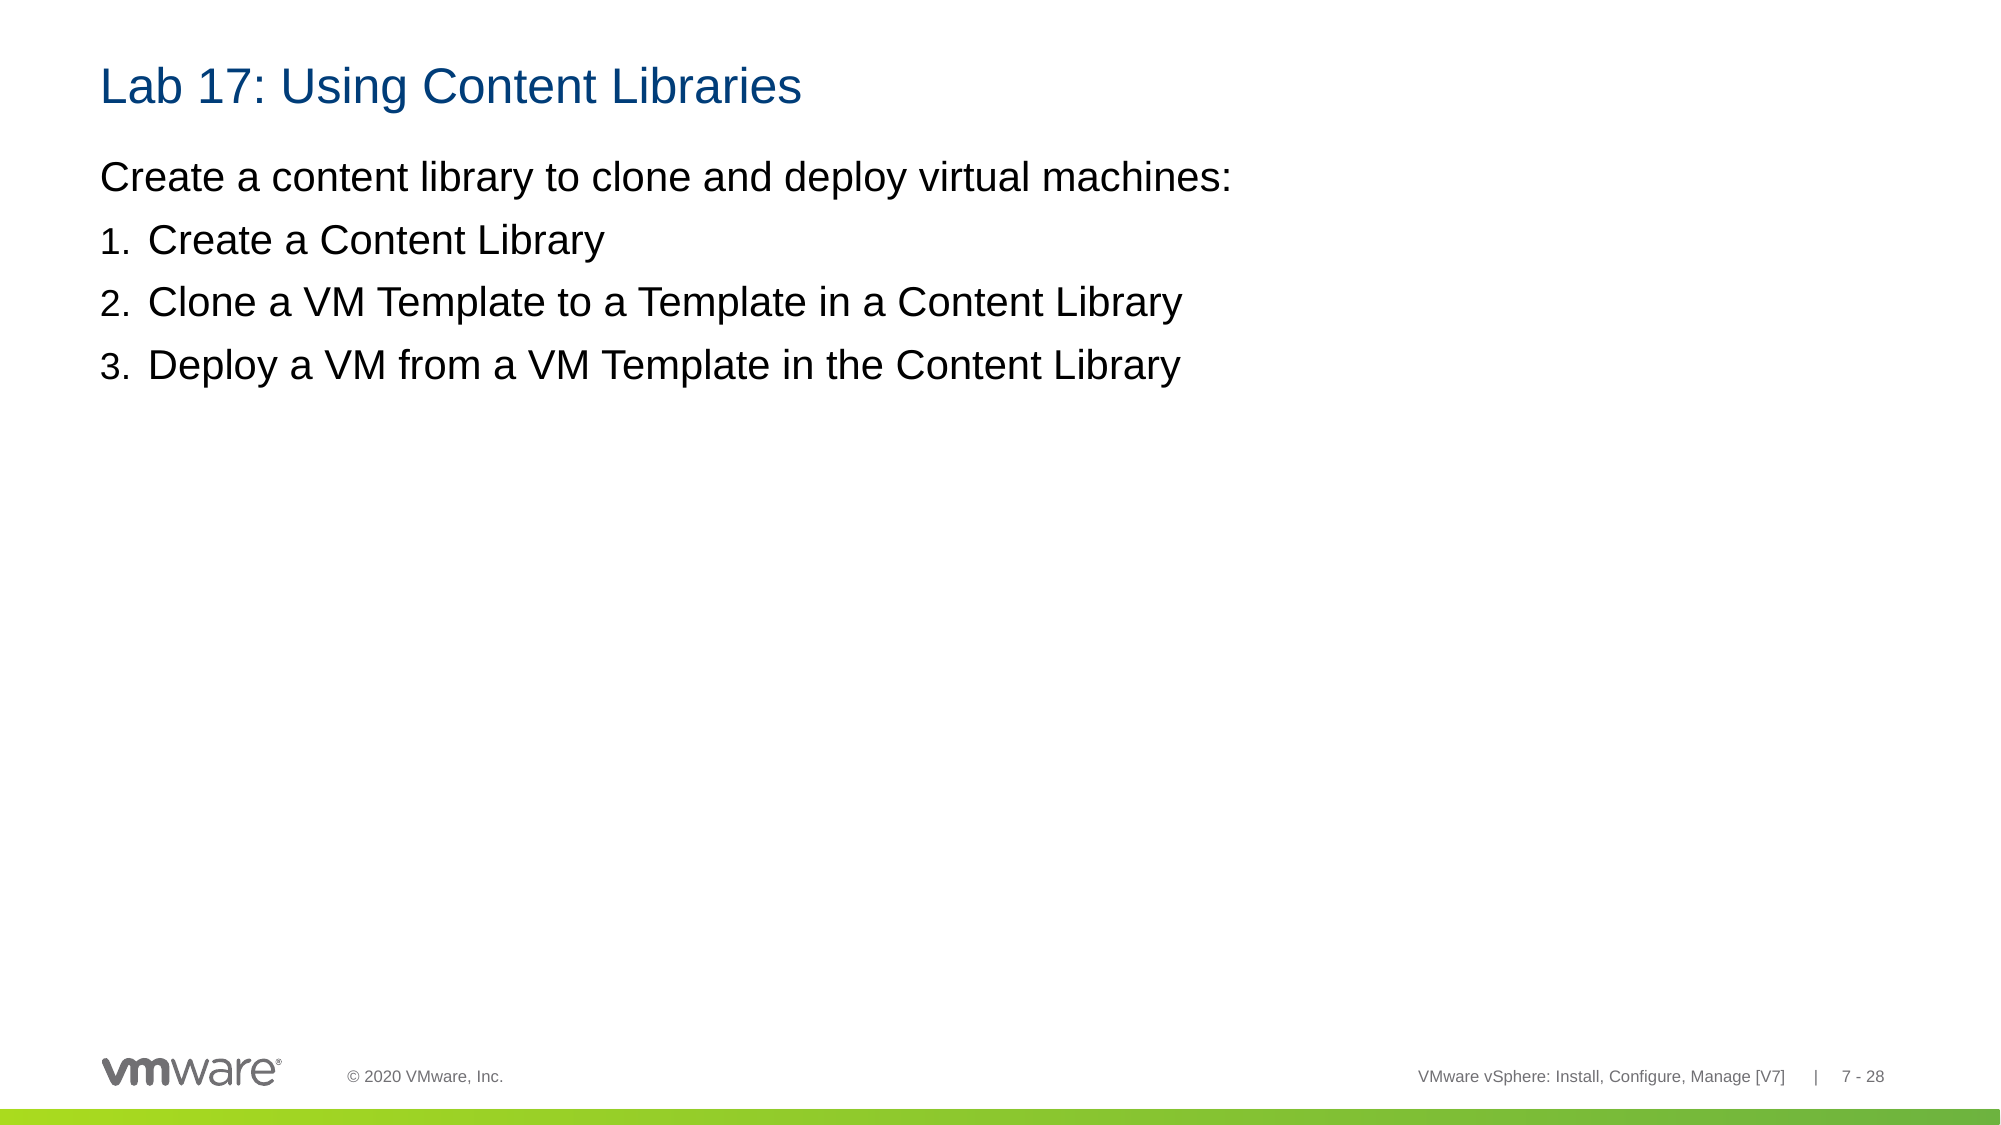

# Lab 17: Using Content Libraries
Create a content library to clone and deploy virtual machines:
Create a Content Library
Clone a VM Template to a Template in a Content Library
Deploy a VM from a VM Template in the Content Library
VMware vSphere: Install, Configure, Manage [V7]      |     7 - 28